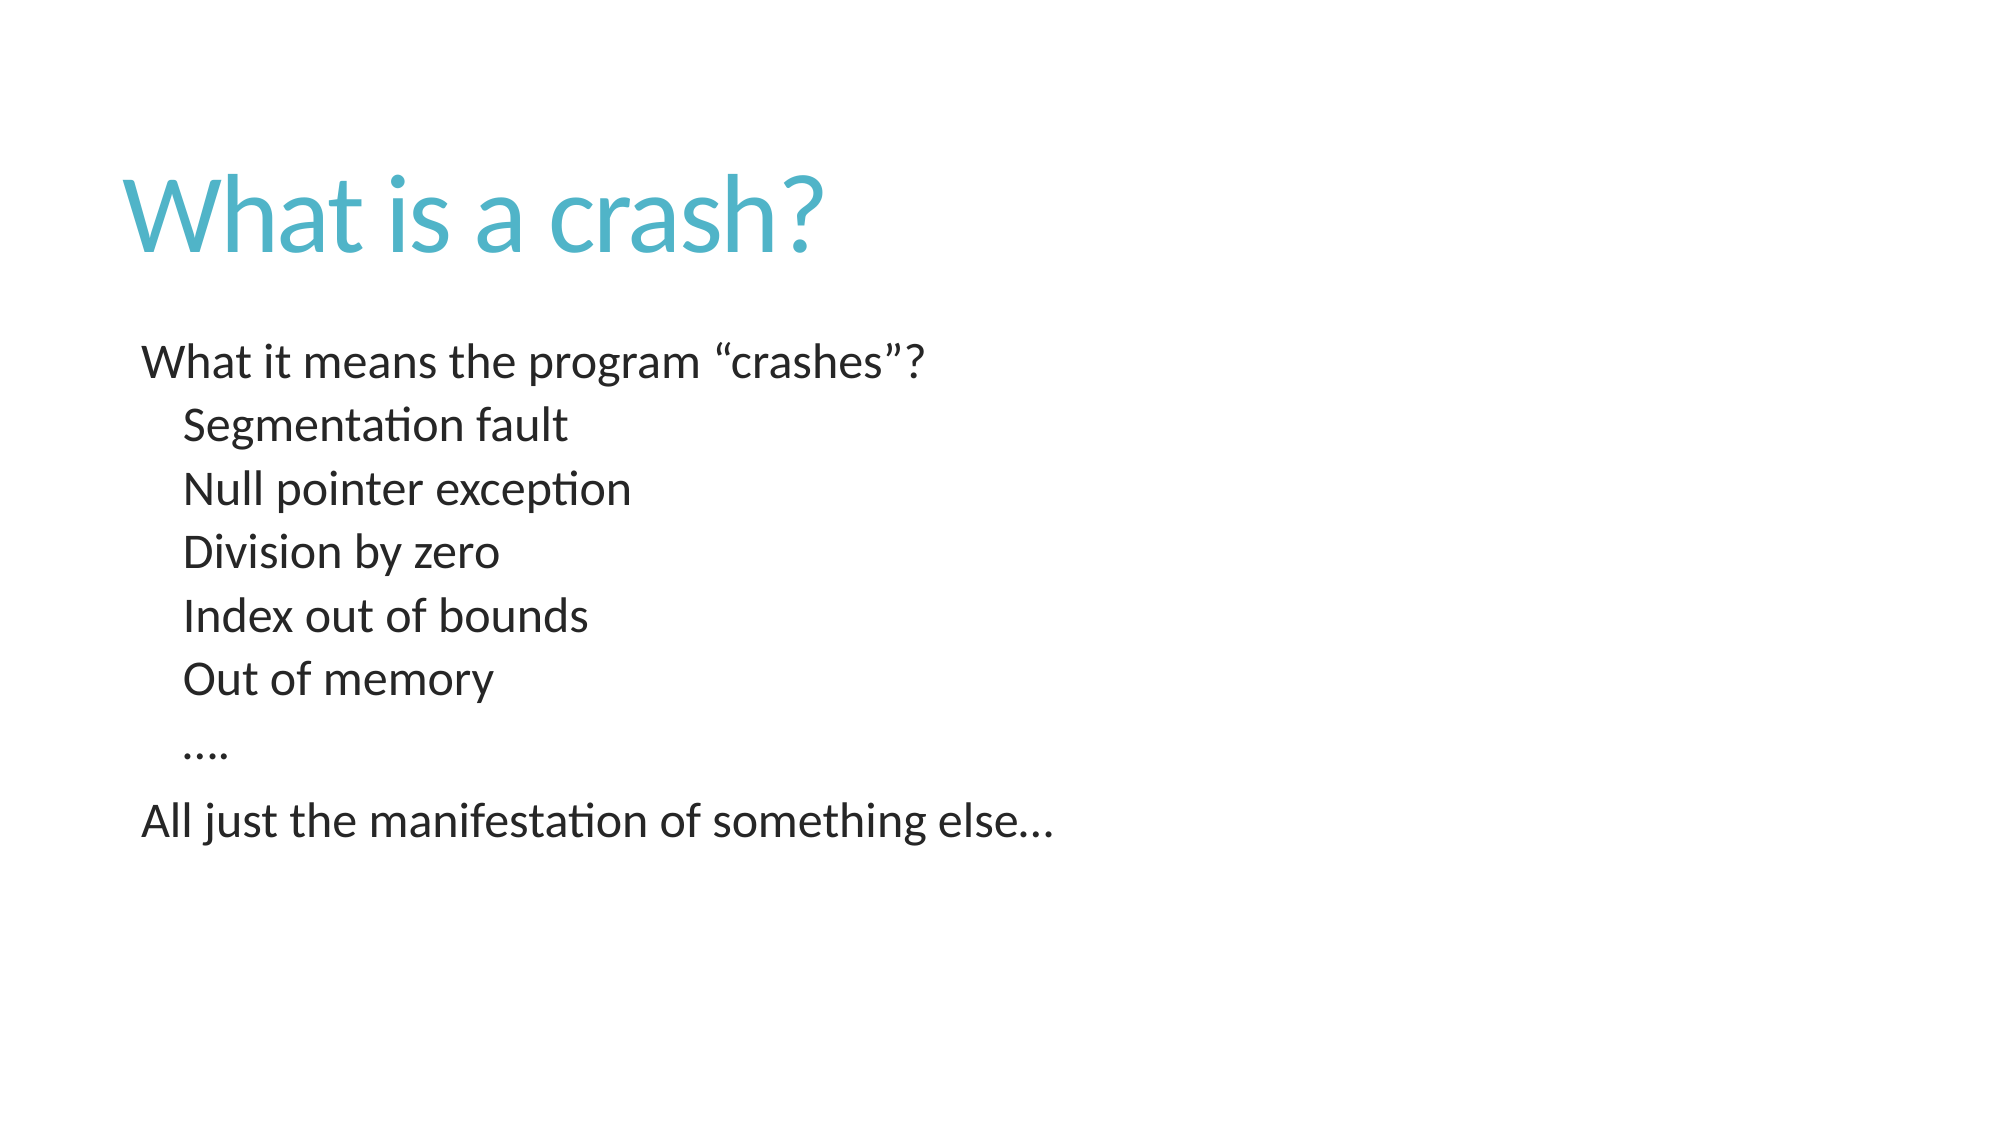

# What is a crash?
What it means the program “crashes”?
Segmentation fault
Null pointer exception
Division by zero
Index out of bounds
Out of memory
….
All just the manifestation of something else…